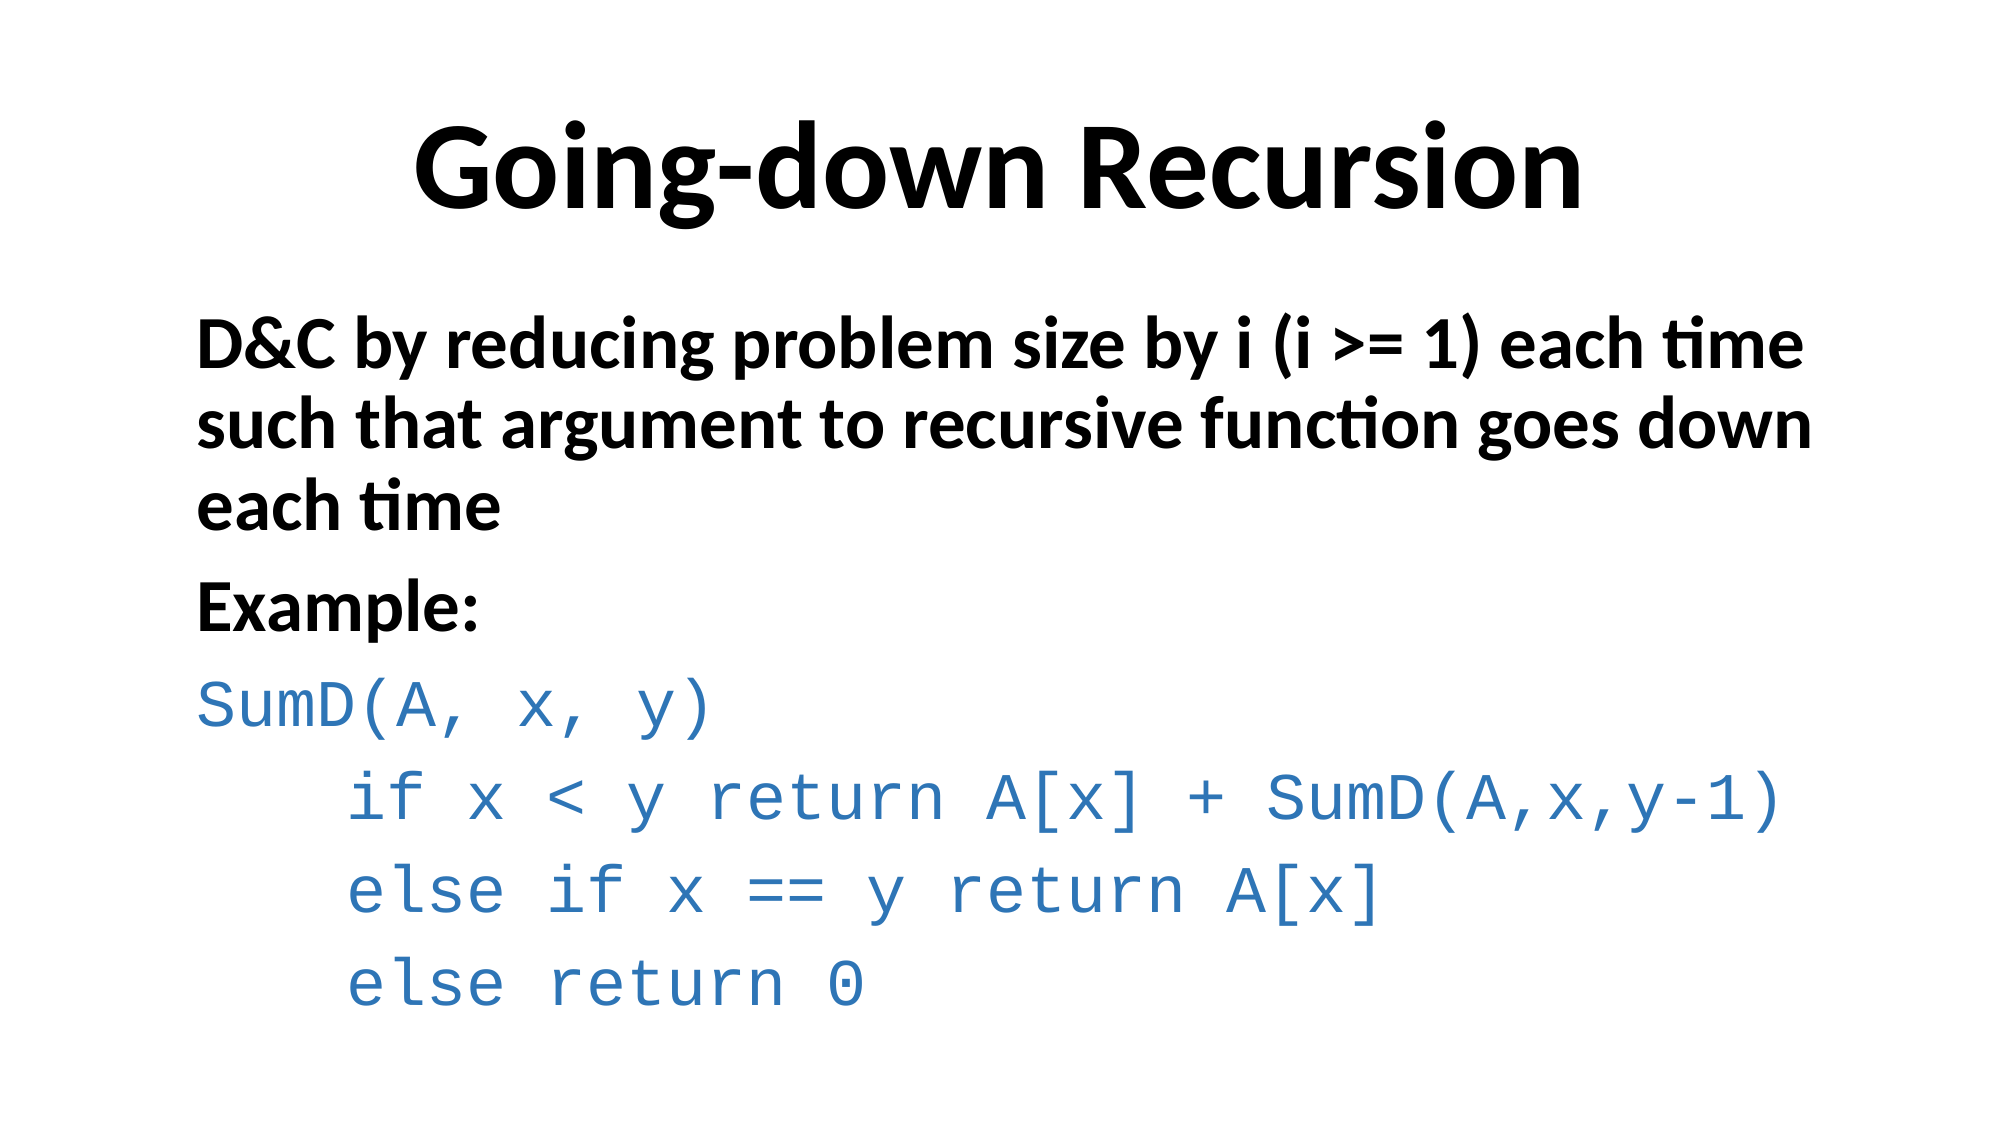

# Going-down Recursion
D&C by reducing problem size by i (i >= 1) each time such that argument to recursive function goes down each time
Example:
SumD(A, x, y)
	if x < y return A[x] + SumD(A,x,y-1)
	else if x == y return A[x]
	else return 0